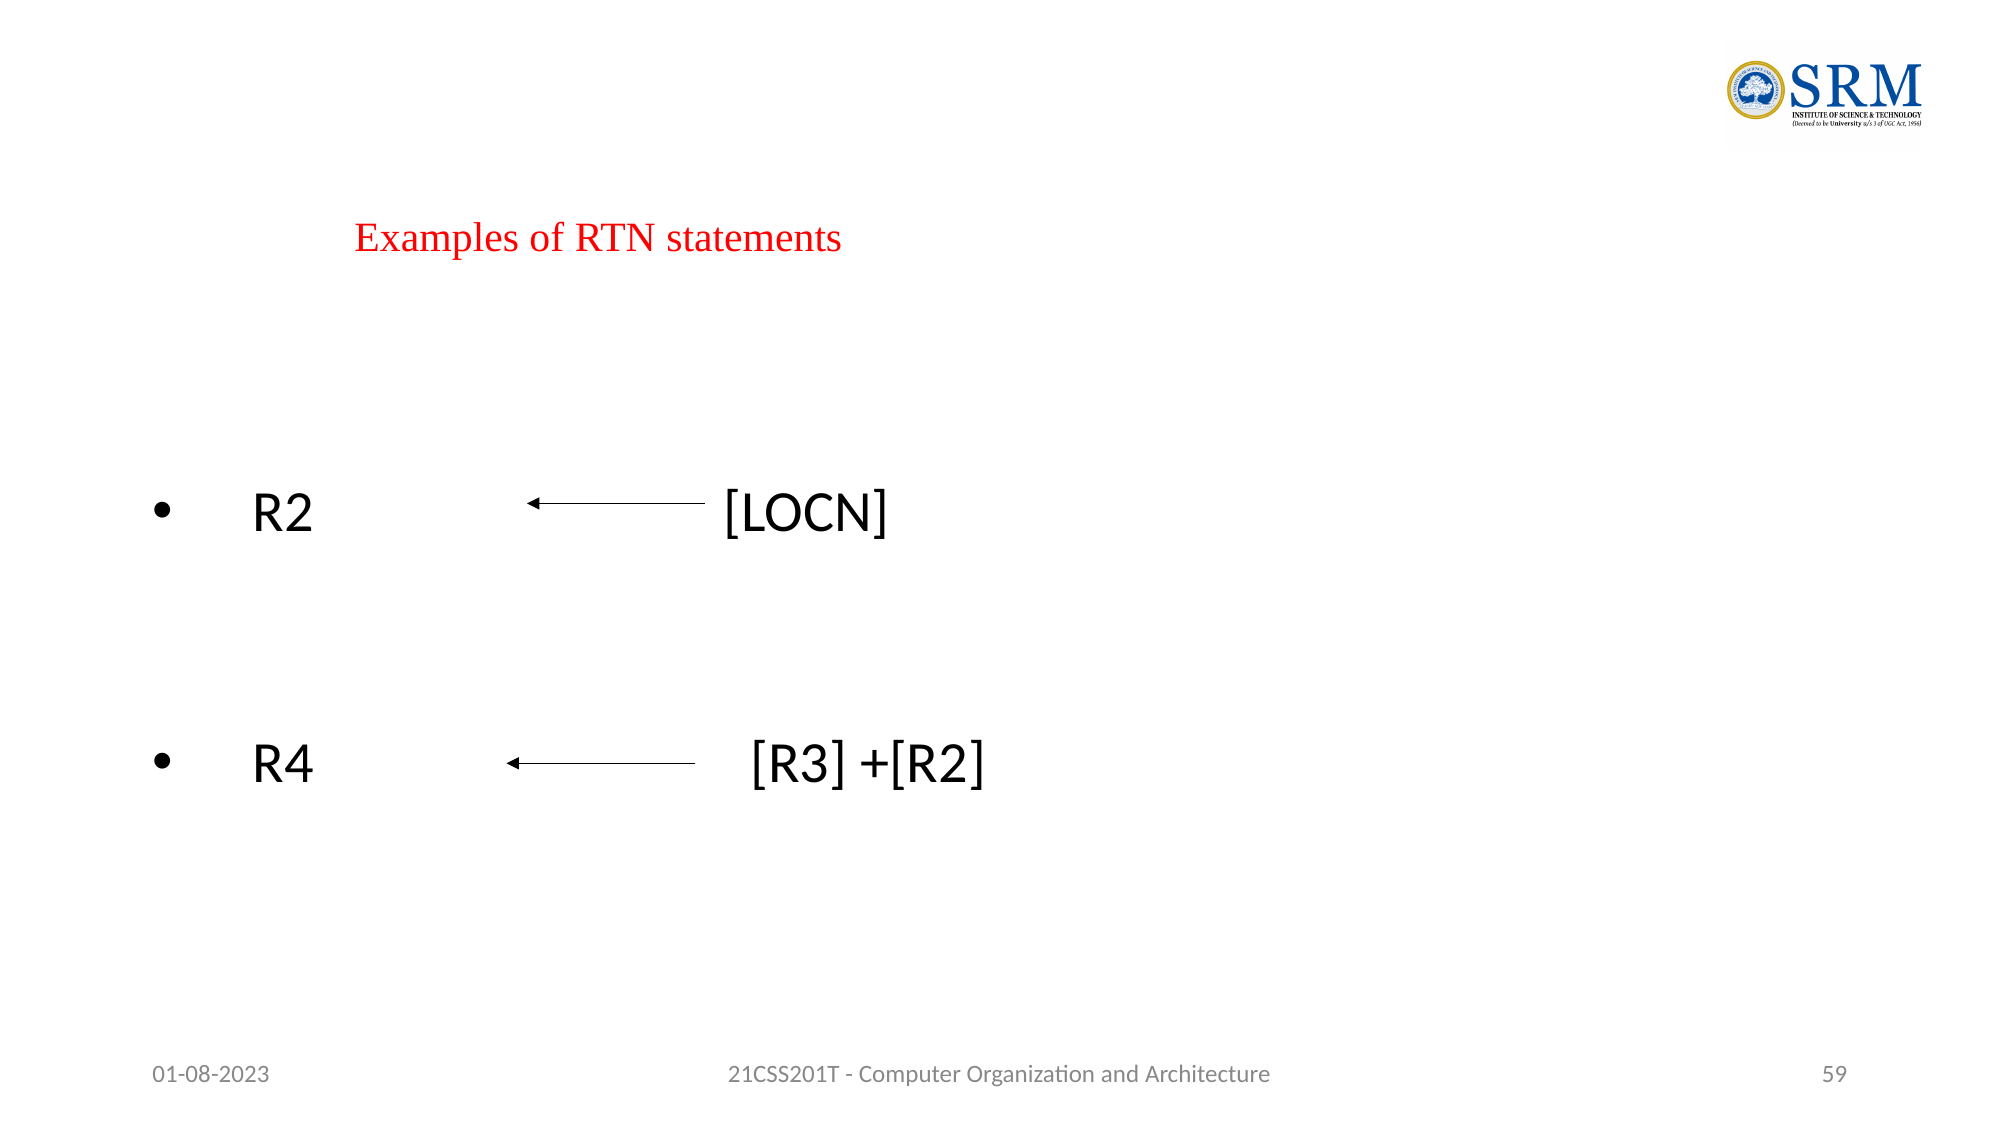

# Examples of RTN statements

R2                               [LOCN]

R4                                 [R3] +[R2]

01-08-2023
21CSS201T - Computer Organization and Architecture
59